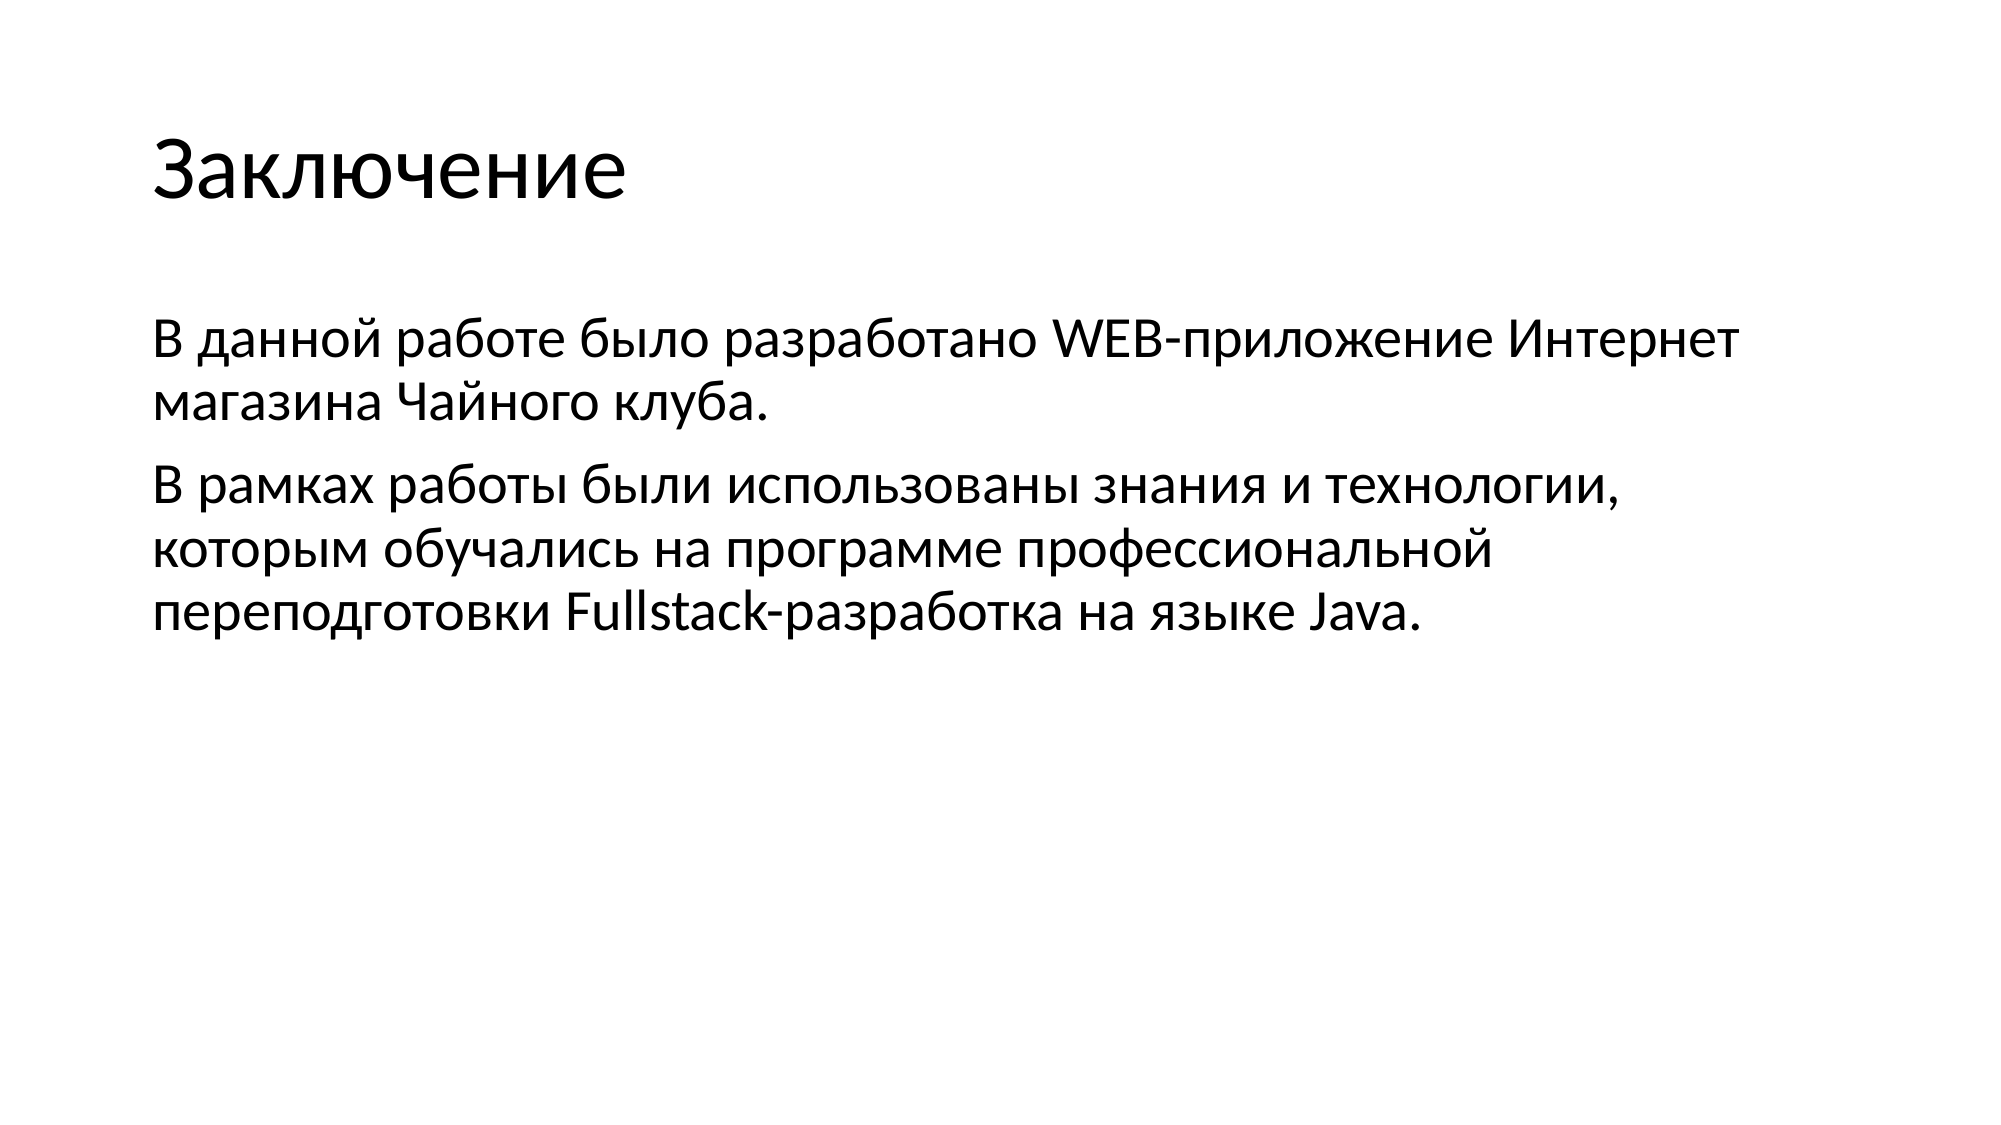

# Заключение
В данной работе было разработано WEB-приложение Интернет магазина Чайного клуба.
В рамках работы были использованы знания и технологии, которым обучались на программе профессиональной переподготовки Fullstack-разработка на языке Java.